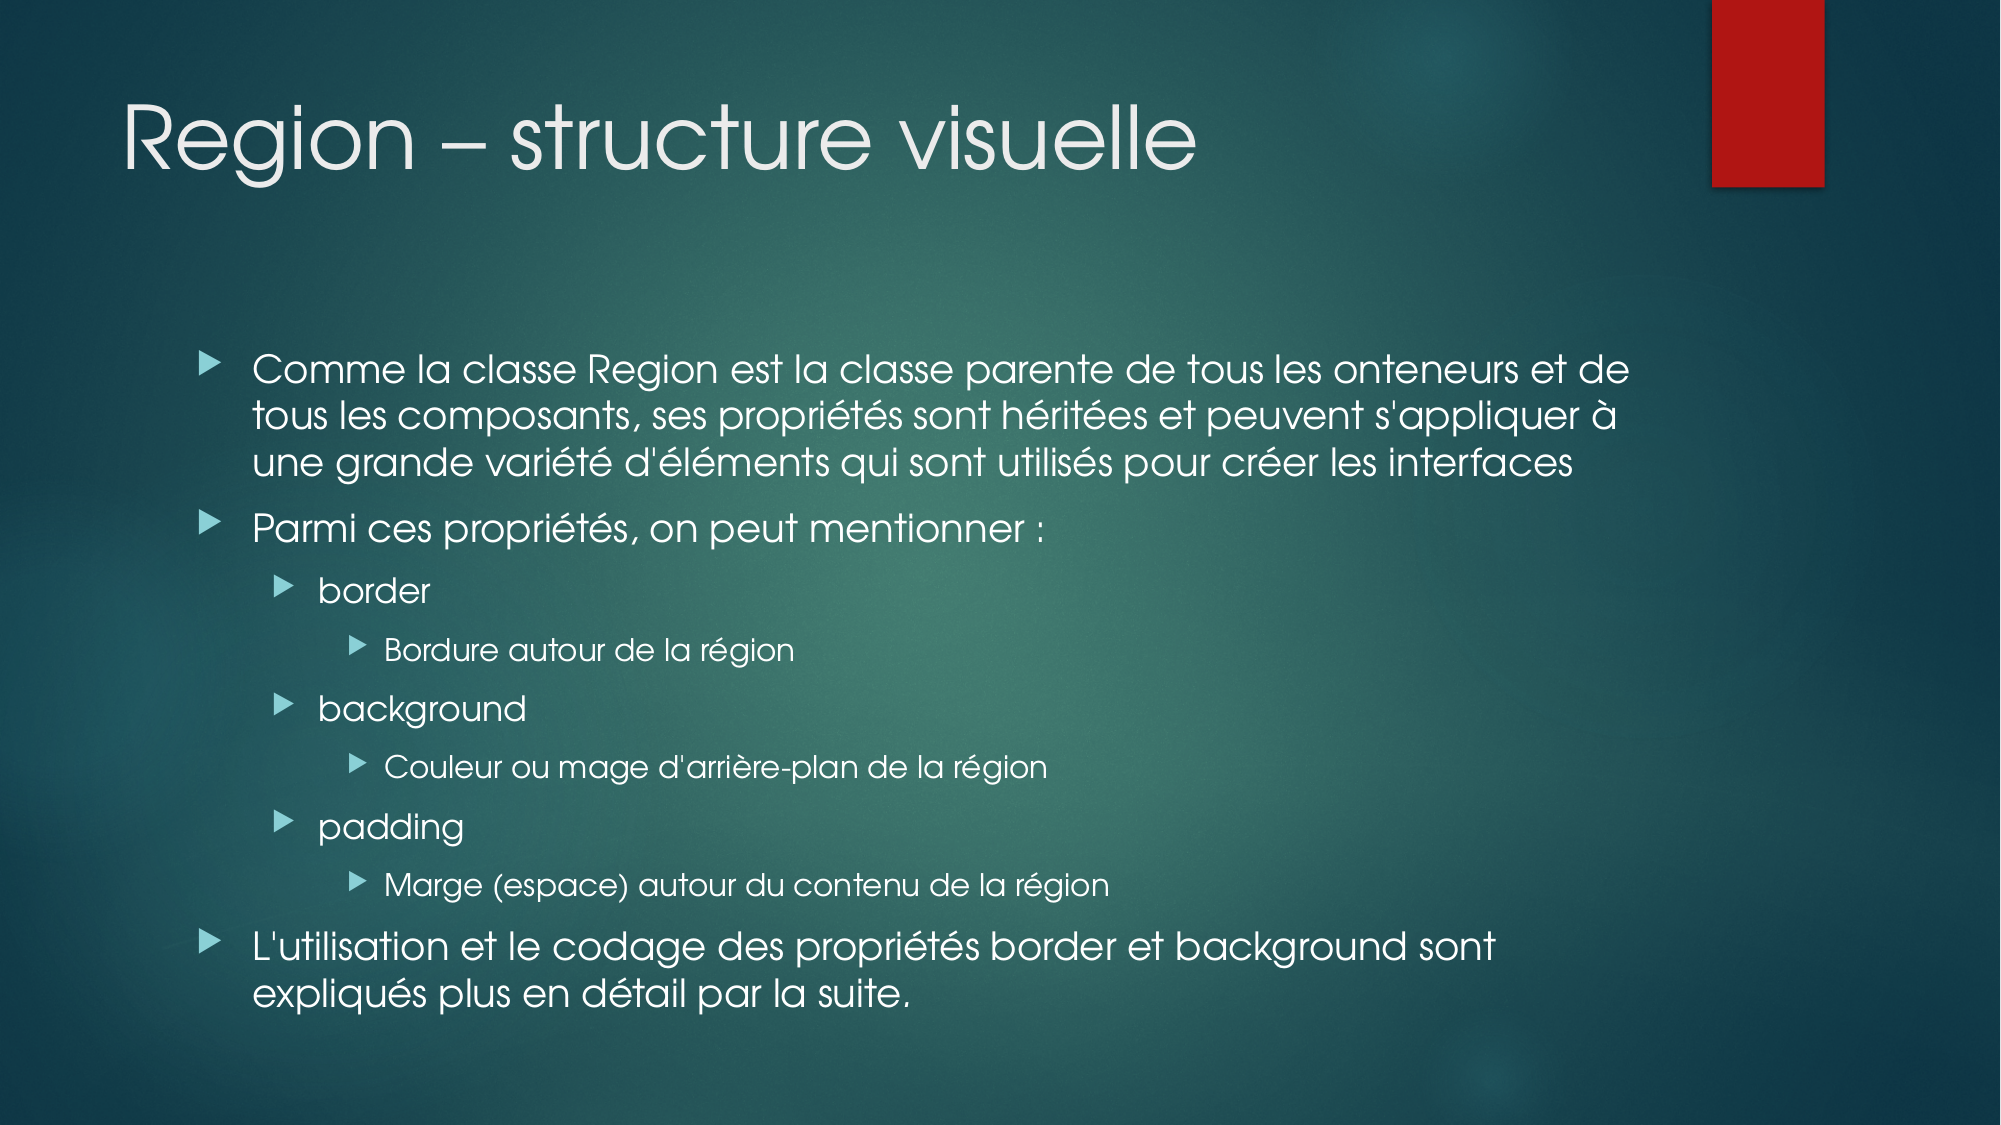

# Region – structure visuelle
Comme la classe Region est la classe parente de tous les onteneurs et de tous les composants, ses propriétés sont héritées et peuvent s'appliquer à une grande variété d'éléments qui sont utilisés pour créer les interfaces
Parmi ces propriétés, on peut mentionner :
border
Bordure autour de la région
background
Couleur ou mage d'arrière-plan de la région
padding
Marge (espace) autour du contenu de la région
L'utilisation et le codage des propriétés border et background sont expliqués plus en détail par la suite.